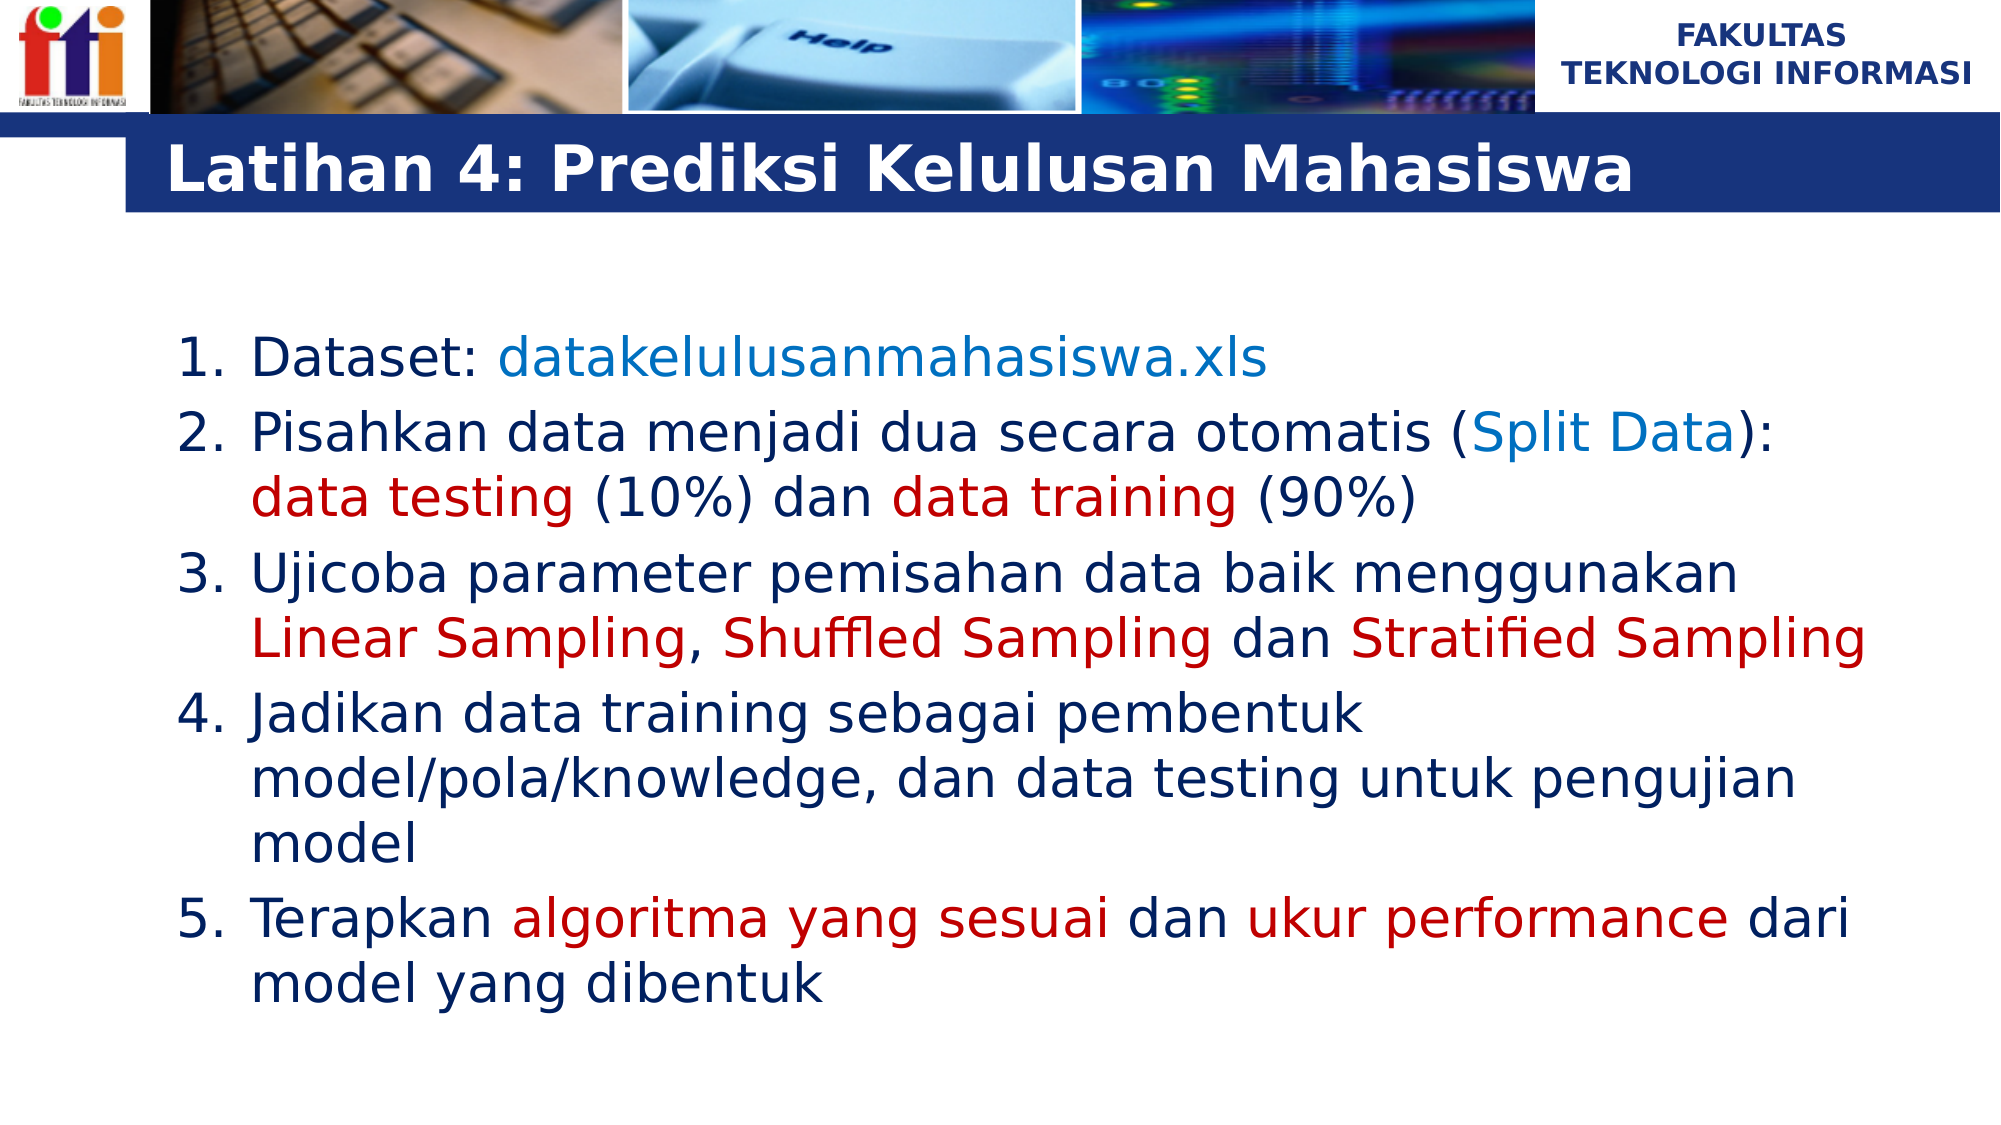

23
# Latihan 4: Prediksi Kelulusan Mahasiswa
Dataset: datakelulusanmahasiswa.xls
Pisahkan data menjadi dua secara otomatis (Split Data): data testing (10%) dan data training (90%)
Ujicoba parameter pemisahan data baik menggunakan Linear Sampling, Shuffled Sampling dan Stratified Sampling
Jadikan data training sebagai pembentuk model/pola/knowledge, dan data testing untuk pengujian model
Terapkan algoritma yang sesuai dan ukur performance dari model yang dibentuk